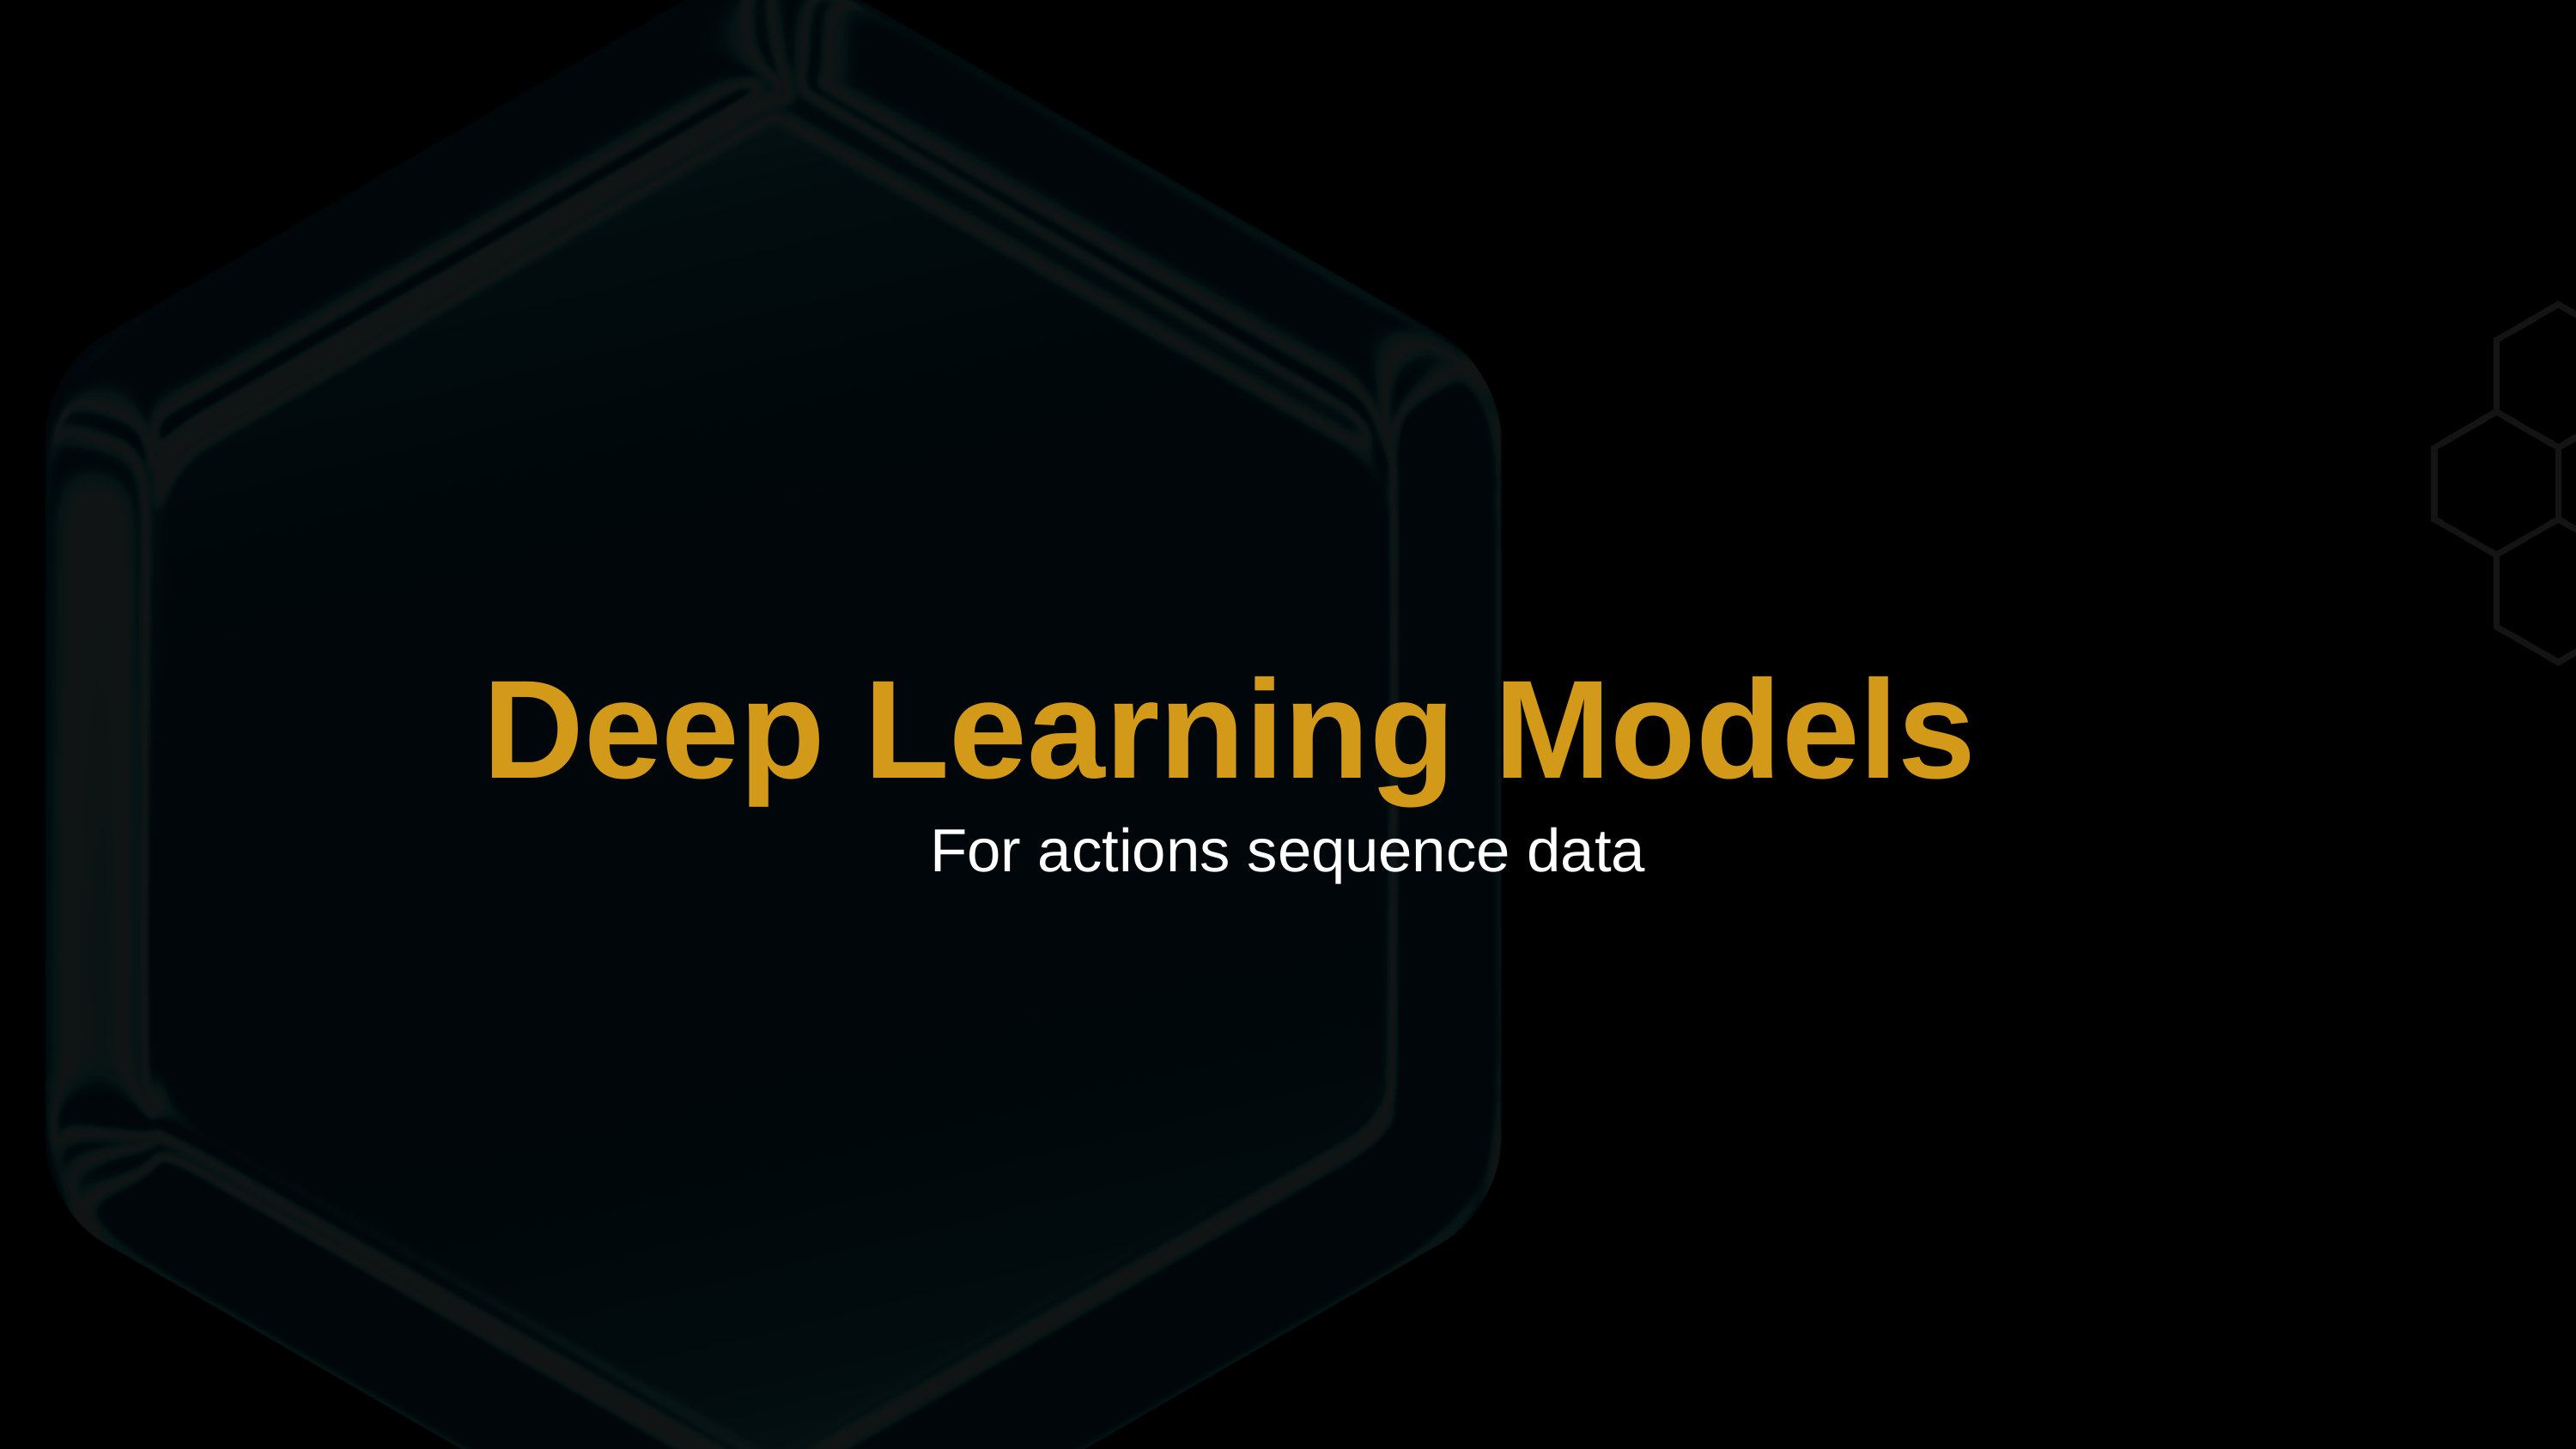

Deep Learning Models
For actions sequence data